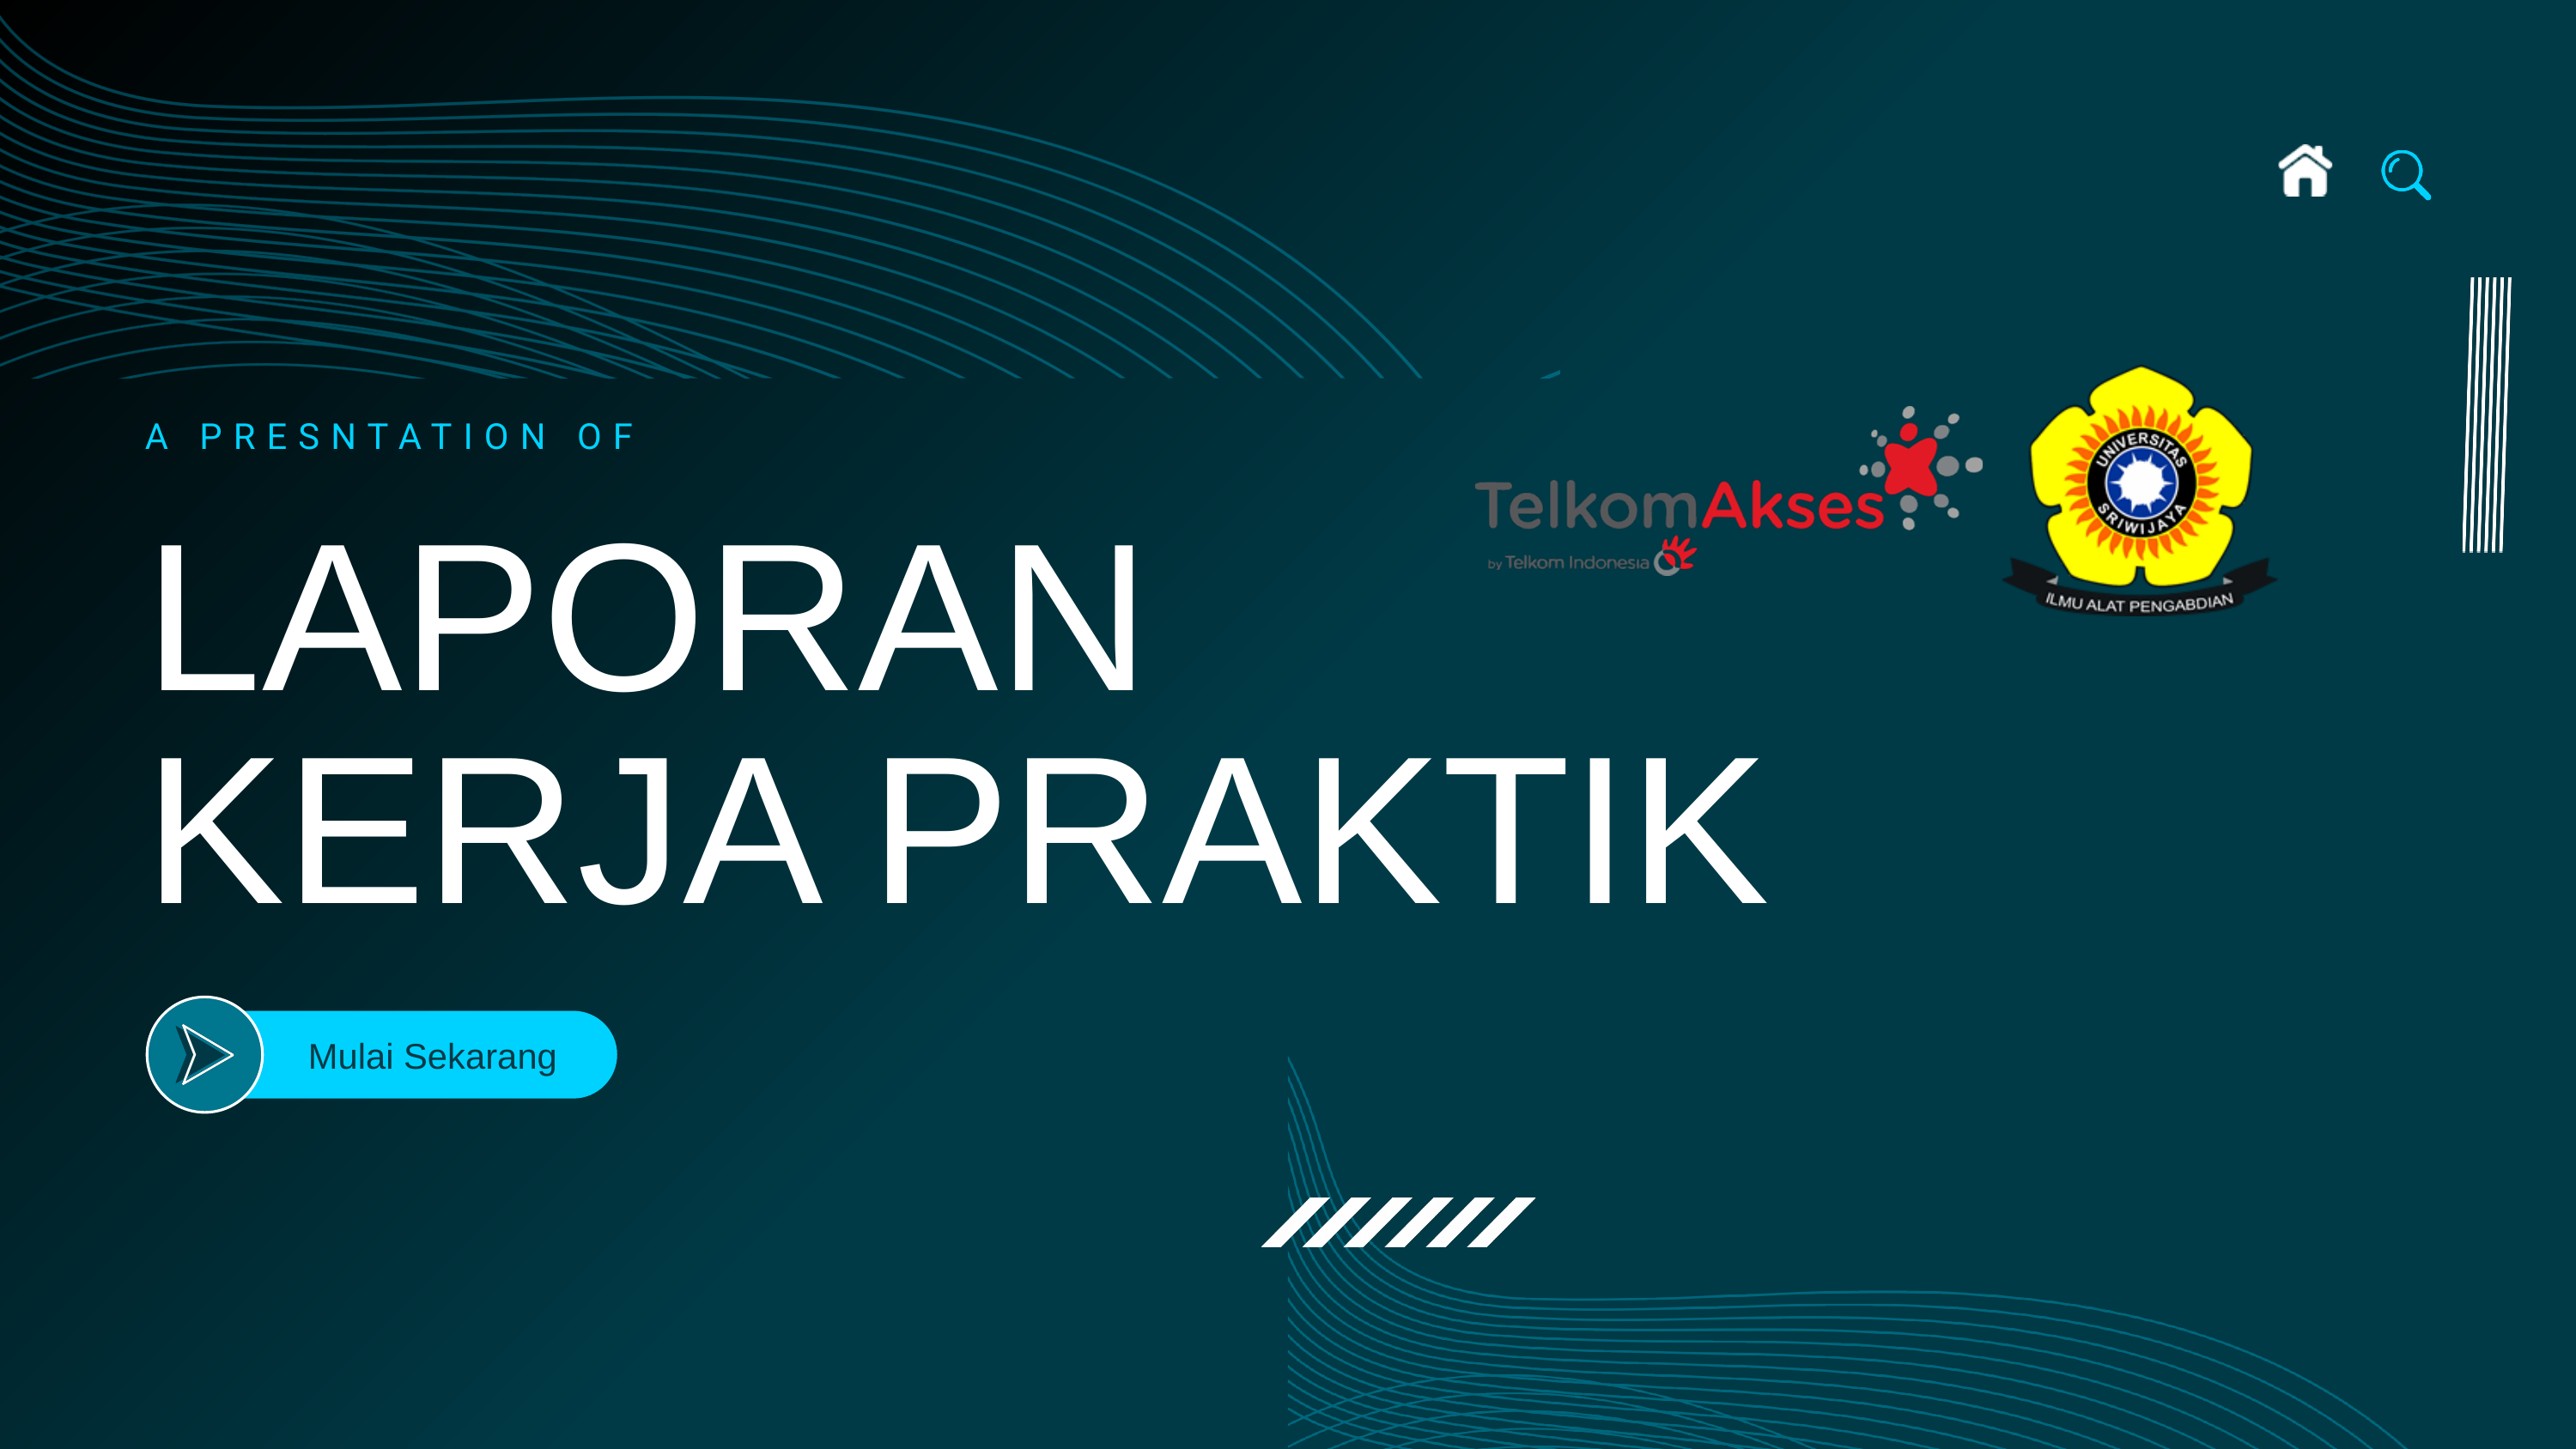

A PRESNTATION OF
LAPORAN
KERJA PRAKTIK

Mulai Sekarang